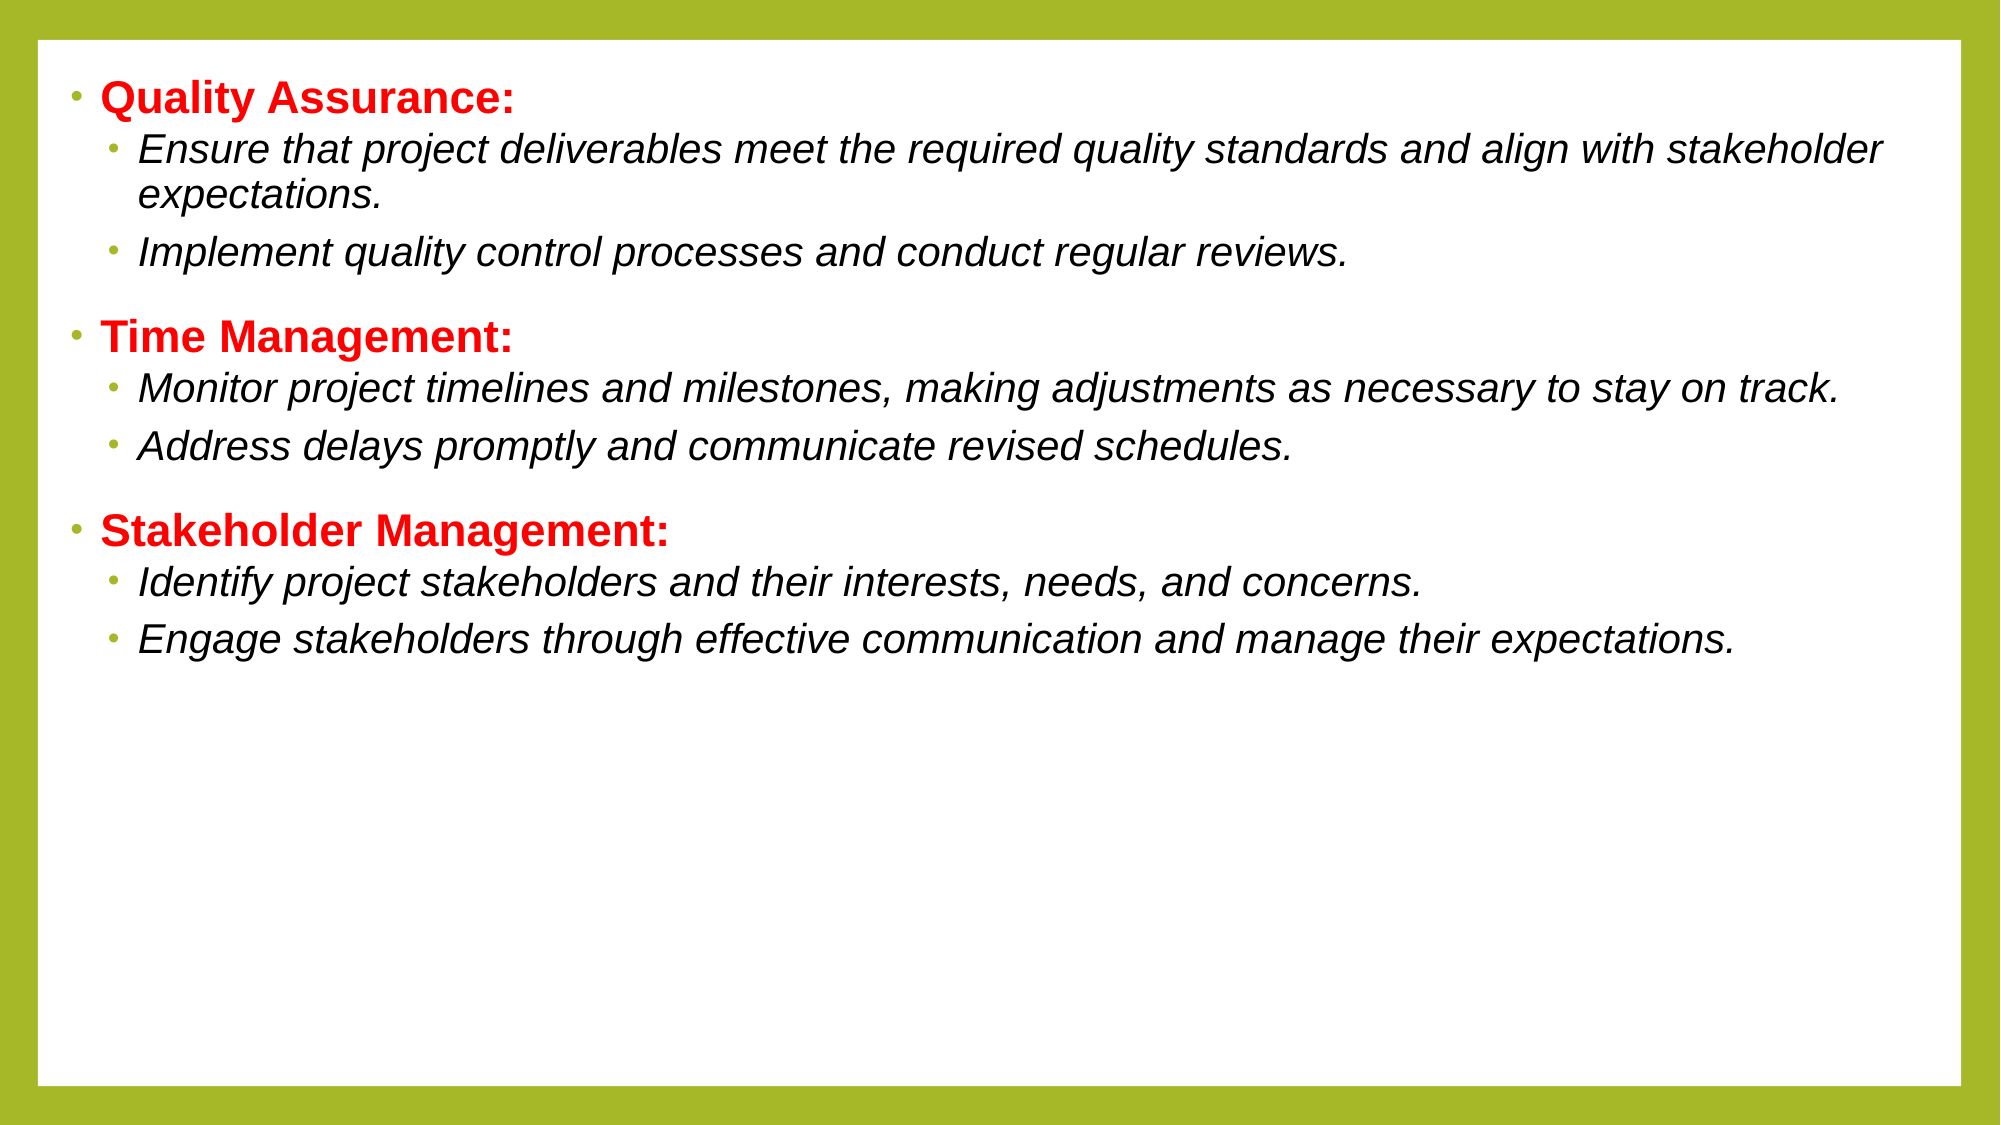

Quality Assurance:
Ensure that project deliverables meet the required quality standards and align with stakeholder expectations.
Implement quality control processes and conduct regular reviews.
Time Management:
Monitor project timelines and milestones, making adjustments as necessary to stay on track.
Address delays promptly and communicate revised schedules.
Stakeholder Management:
Identify project stakeholders and their interests, needs, and concerns.
Engage stakeholders through effective communication and manage their expectations.